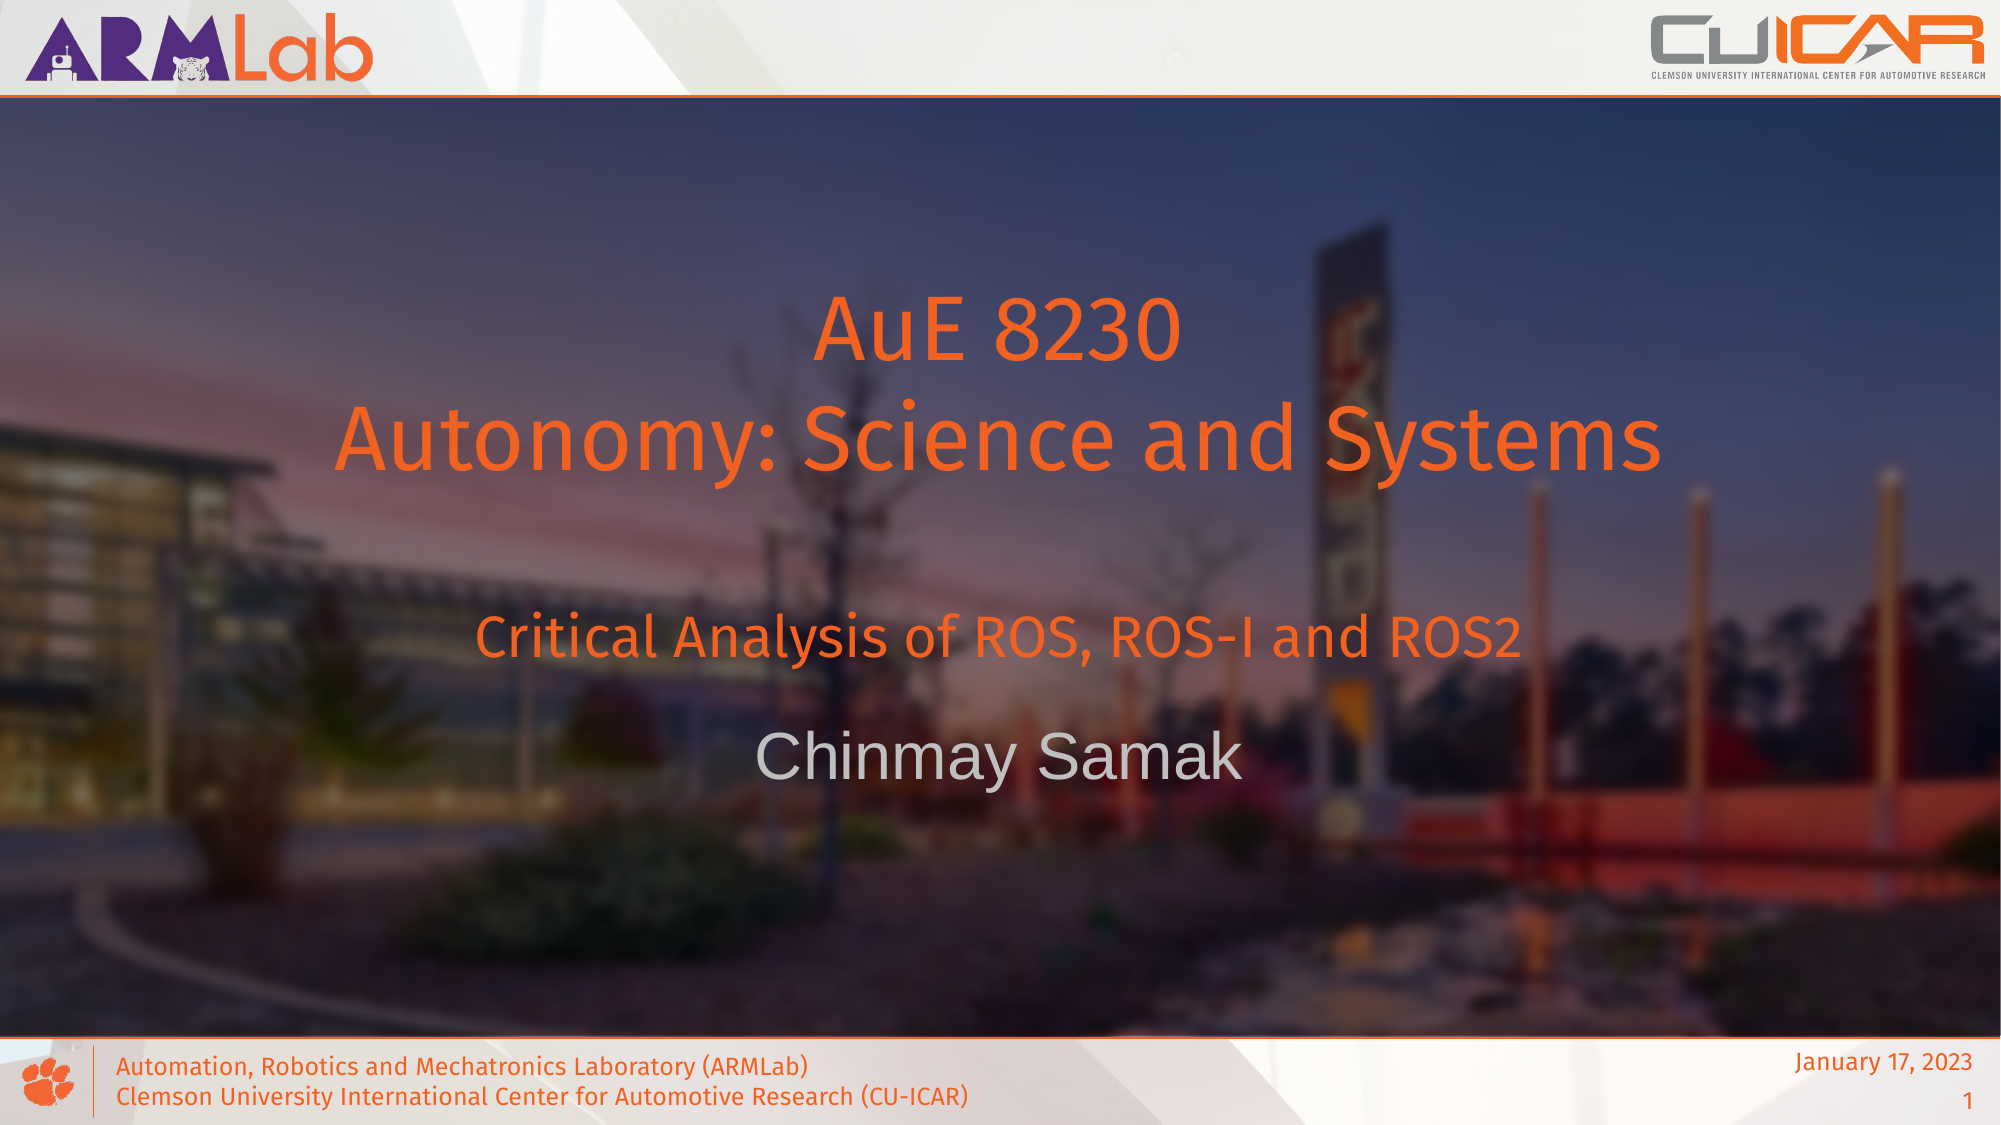

# AuE 8230 Autonomy: Science and Systems Critical Analysis of ROS, ROS-I and ROS2
Chinmay Samak
January 17, 2023
1